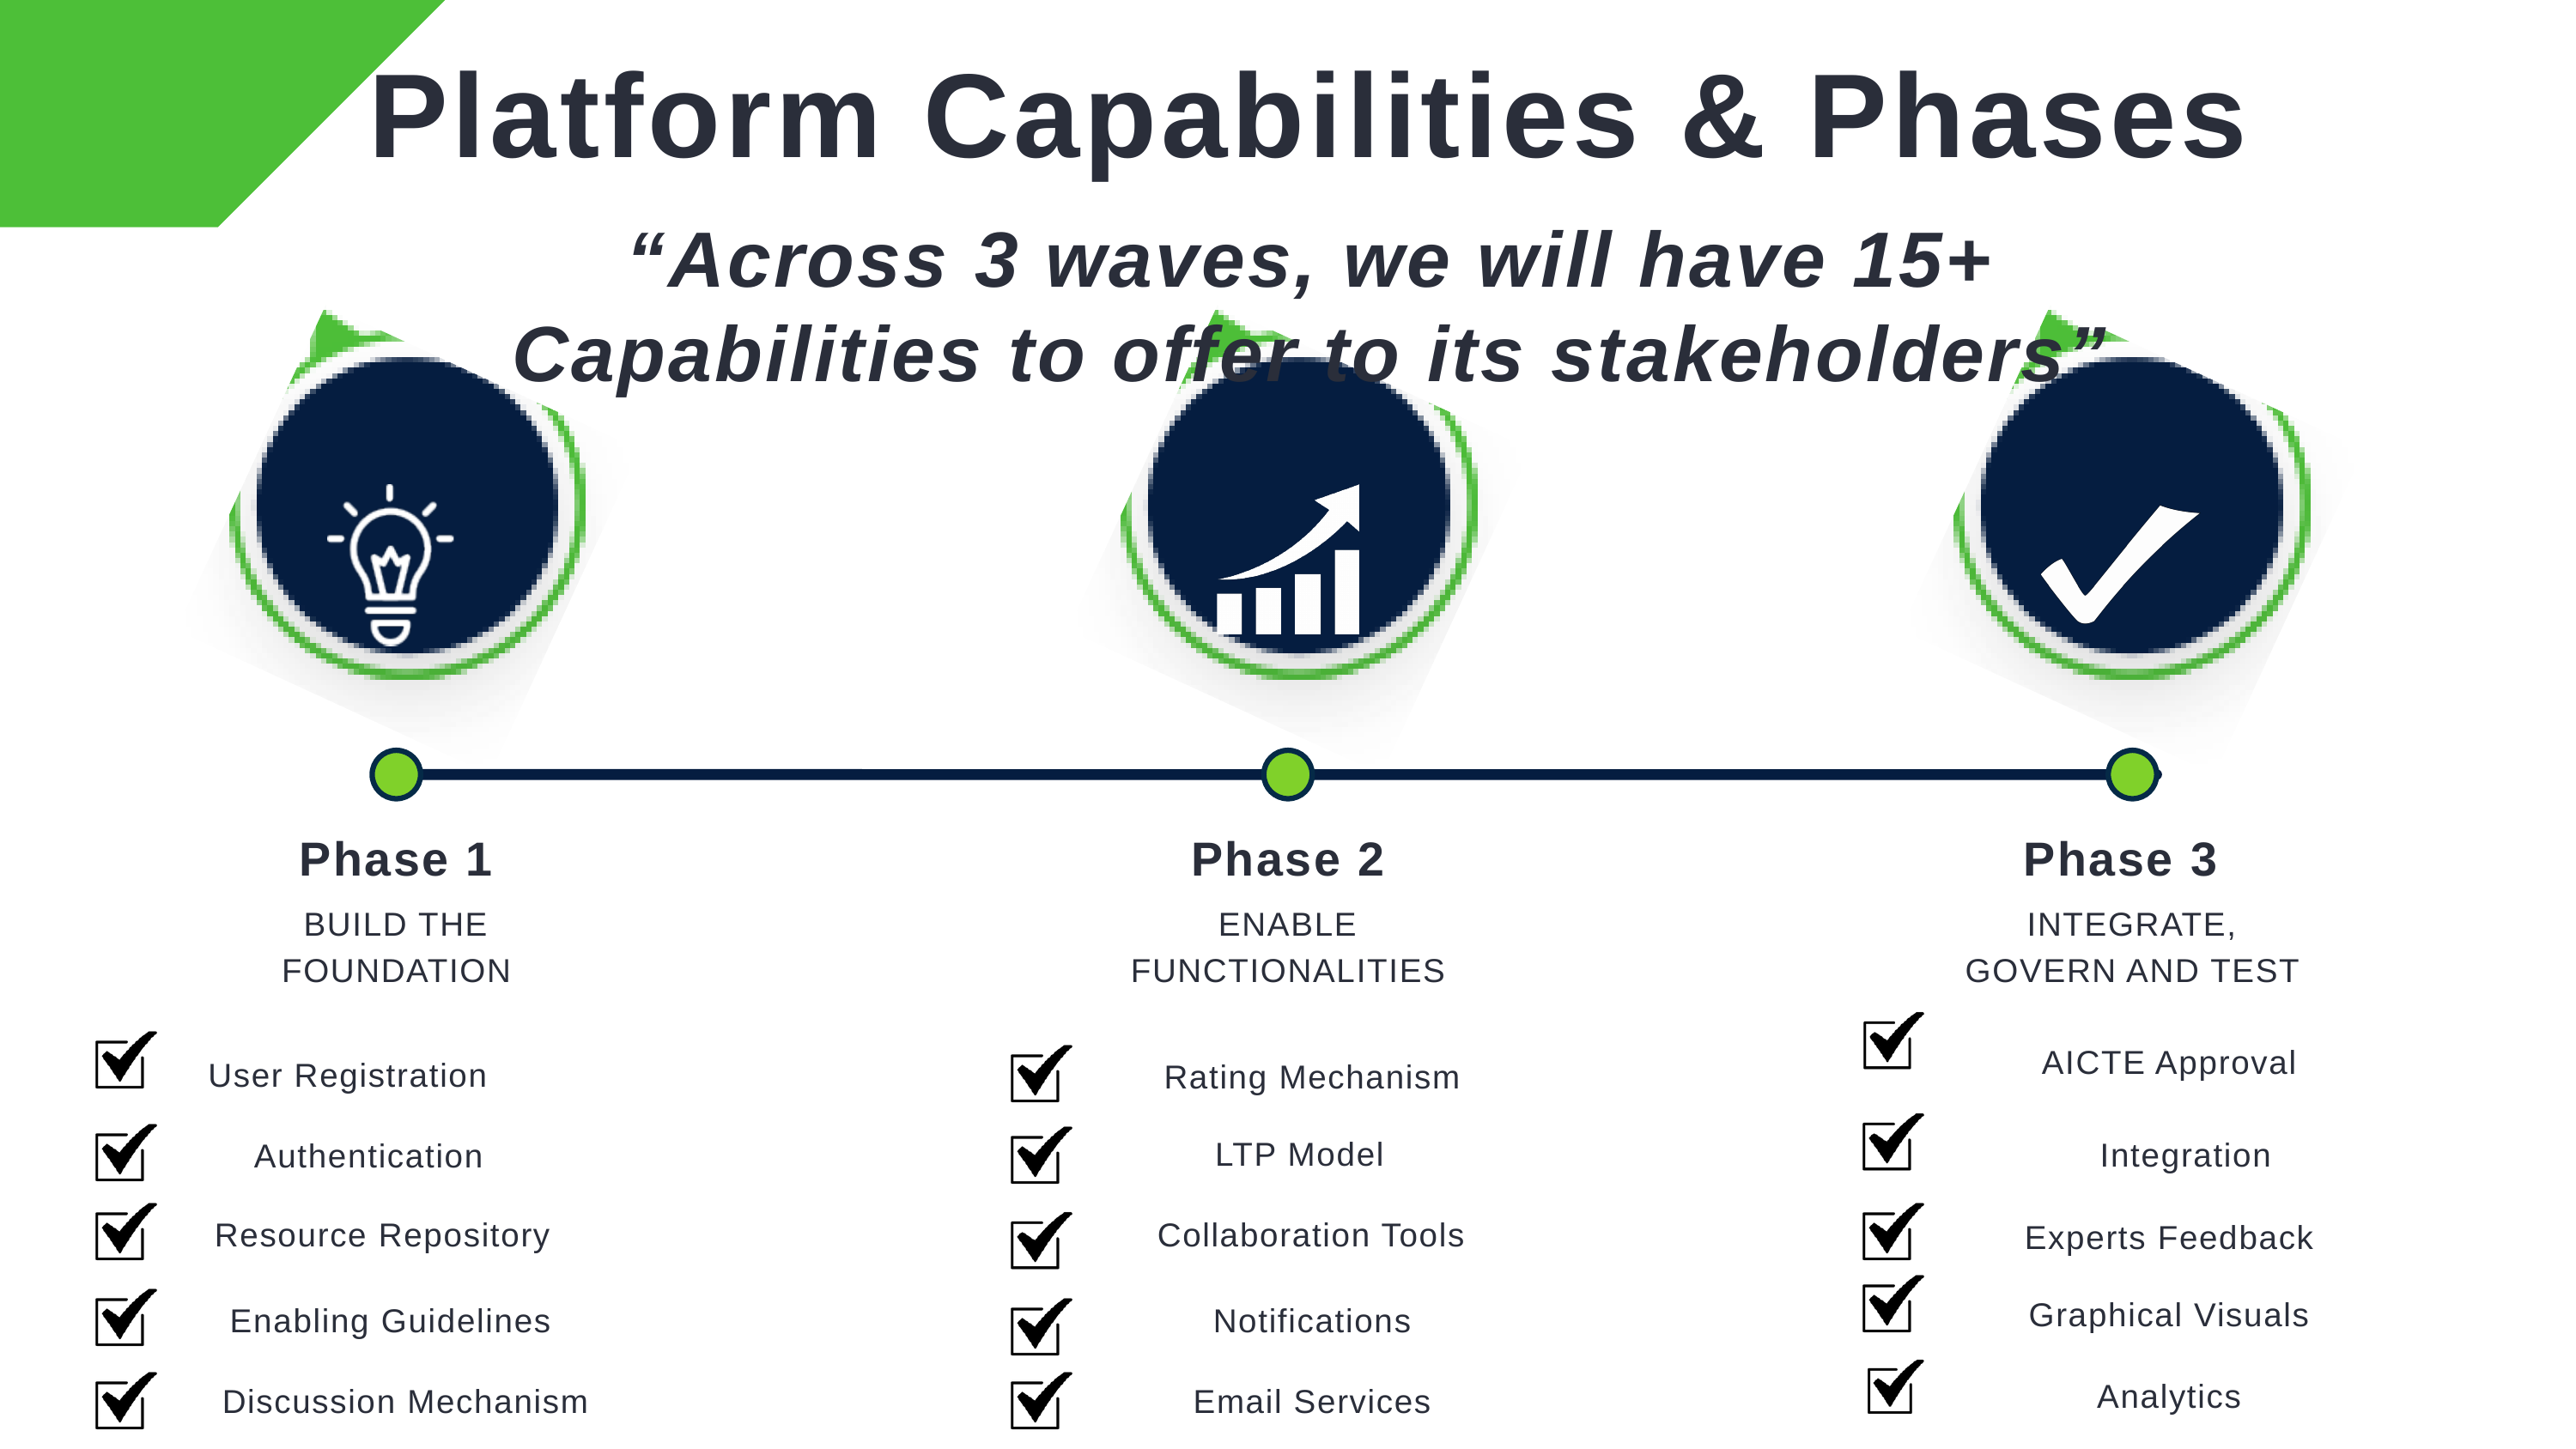

Platform Capabilities & Phases
“Across 3 waves, we will have 15+ Capabilities to offer to its stakeholders”

Phase 1
Phase 2
Phase 3
BUILD THE FOUNDATION
ENABLE FUNCTIONALITIES
INTEGRATE, GOVERN AND TEST

AICTE Approval

User Registration
Rating Mechanism

LTP Model
Integration
Authentication

Resource Repository
Collaboration Tools
Experts Feedback

Graphical Visuals

Enabling Guidelines
Notifications

Analytics
Discussion Mechanism
Email Services